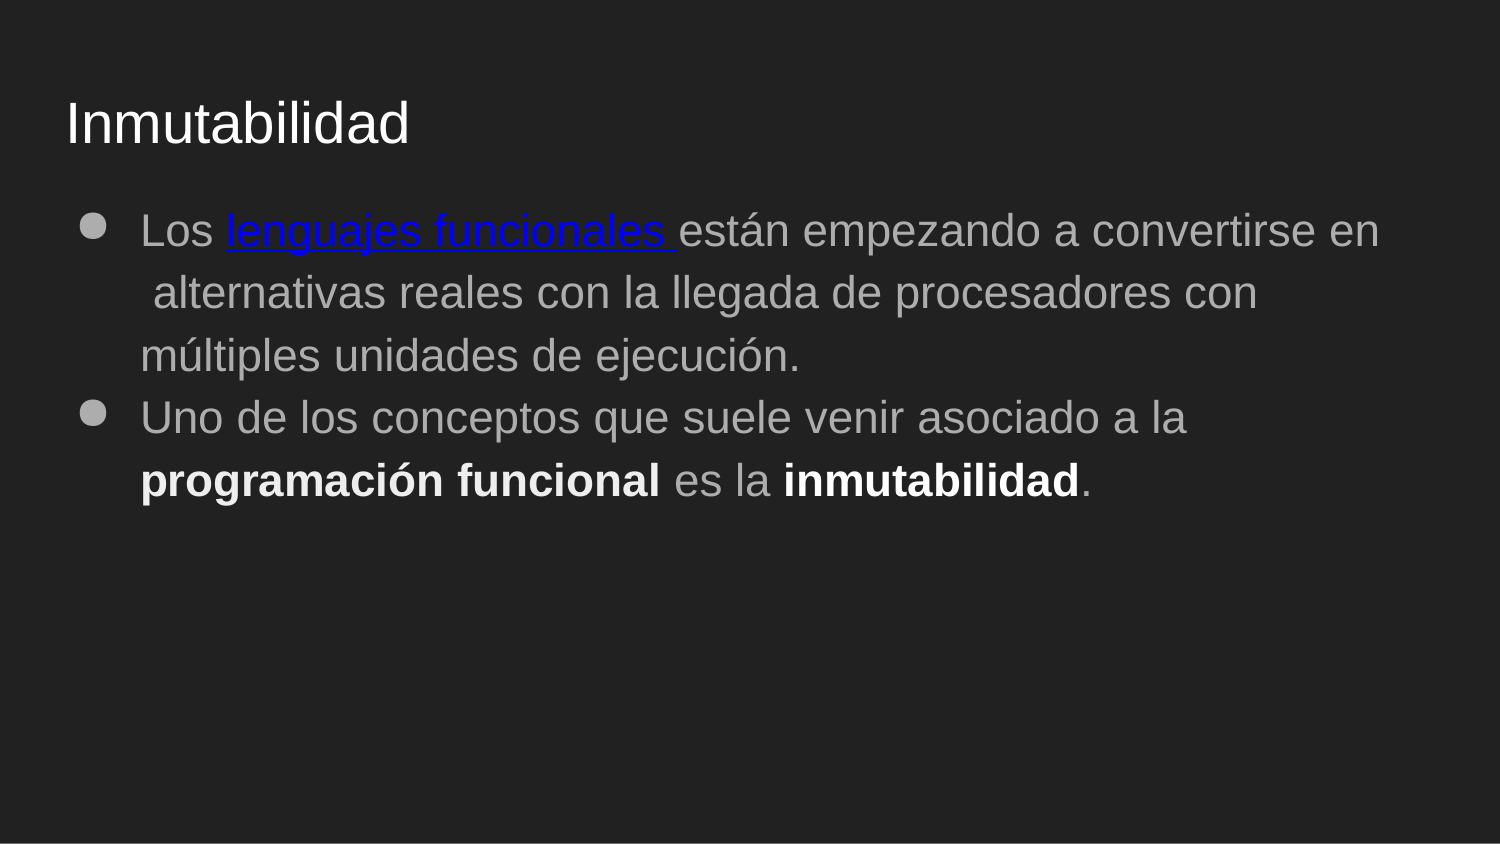

# Inmutabilidad
Los lenguajes funcionales están empezando a convertirse en  alternativas reales con la llegada de procesadores con  múltiples unidades de ejecución.
Uno de los conceptos que suele venir asociado a la
programación funcional es la inmutabilidad.